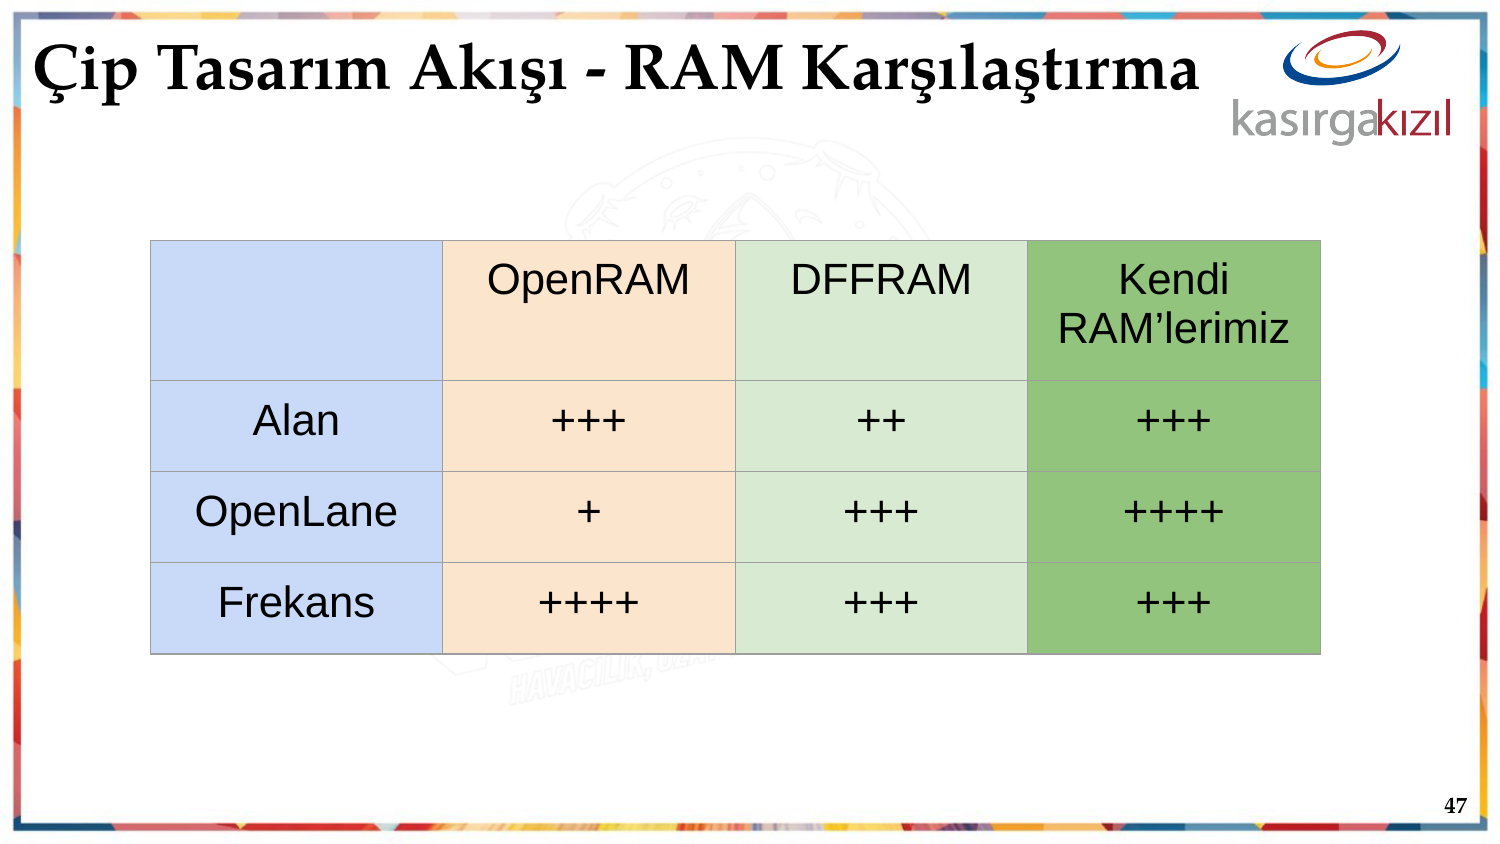

# Çip Tasarım Akışı - RAM Karşılaştırma
|  | OpenRAM | DFFRAM | Kendi RAM’lerimiz |
| --- | --- | --- | --- |
| Alan | +++ | ++ | +++ |
| OpenLane | + | +++ | ++++ |
| Frekans | ++++ | +++ | +++ |
47